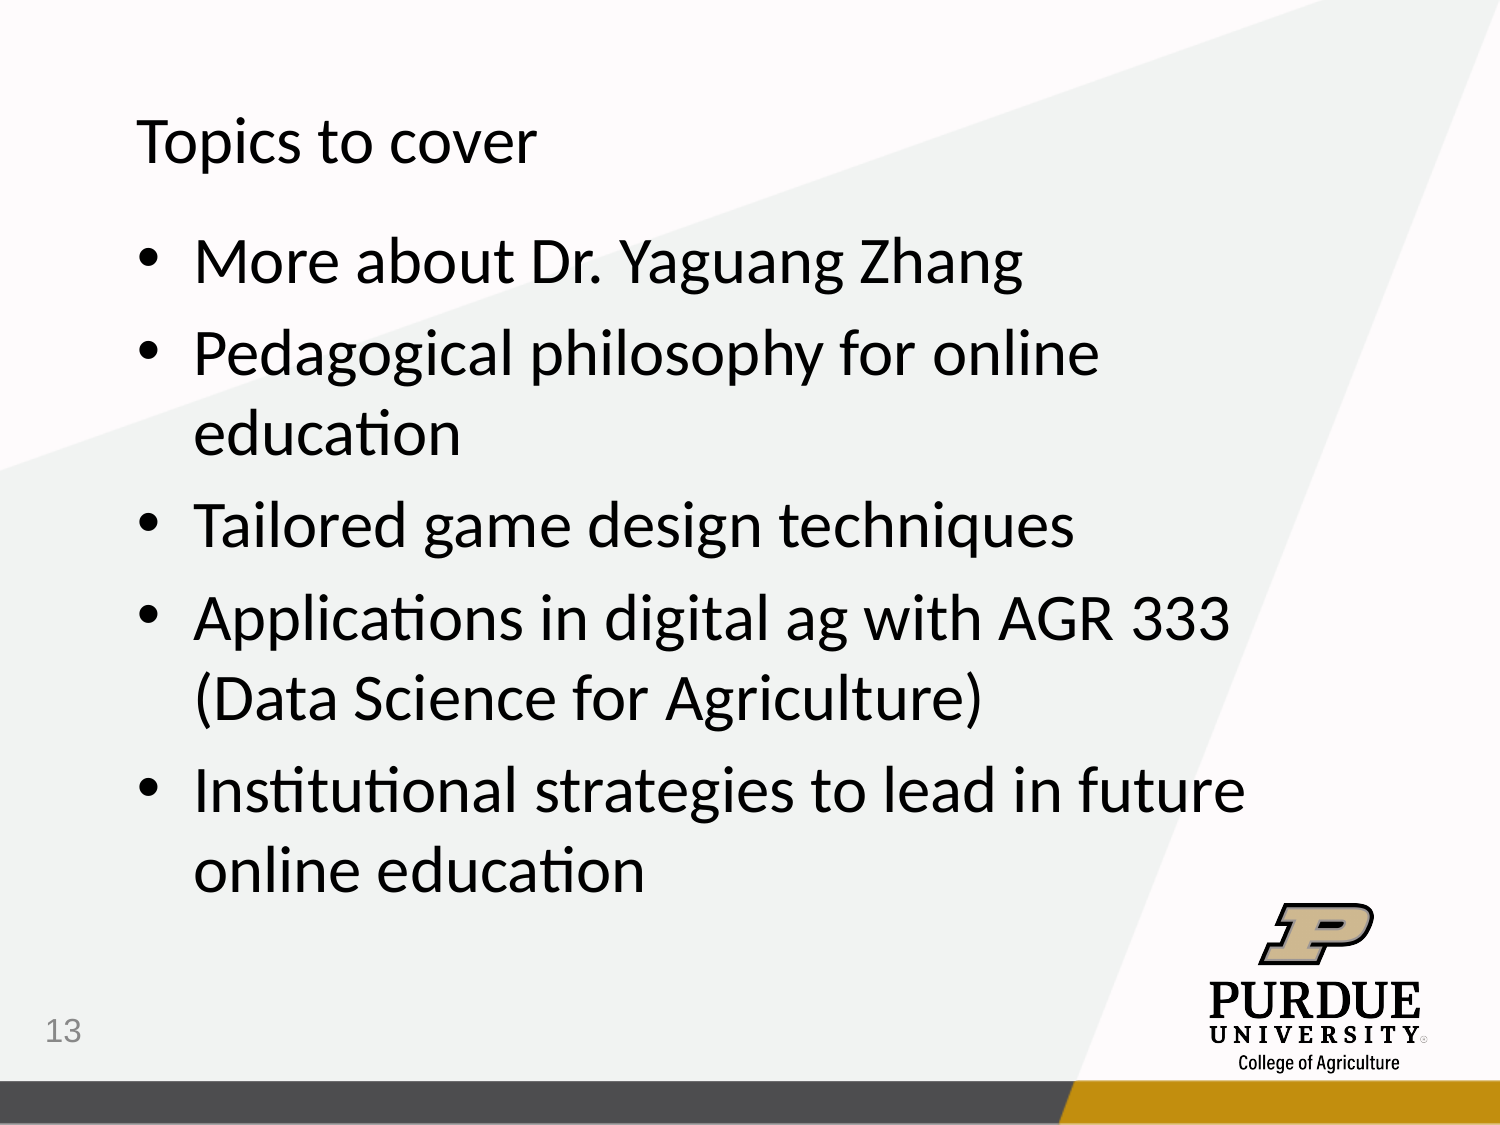

Topics to cover
More about Dr. Yaguang Zhang
Pedagogical philosophy for online education
Tailored game design techniques
Applications in digital ag with AGR 333 (Data Science for Agriculture)
Institutional strategies to lead in future online education

13